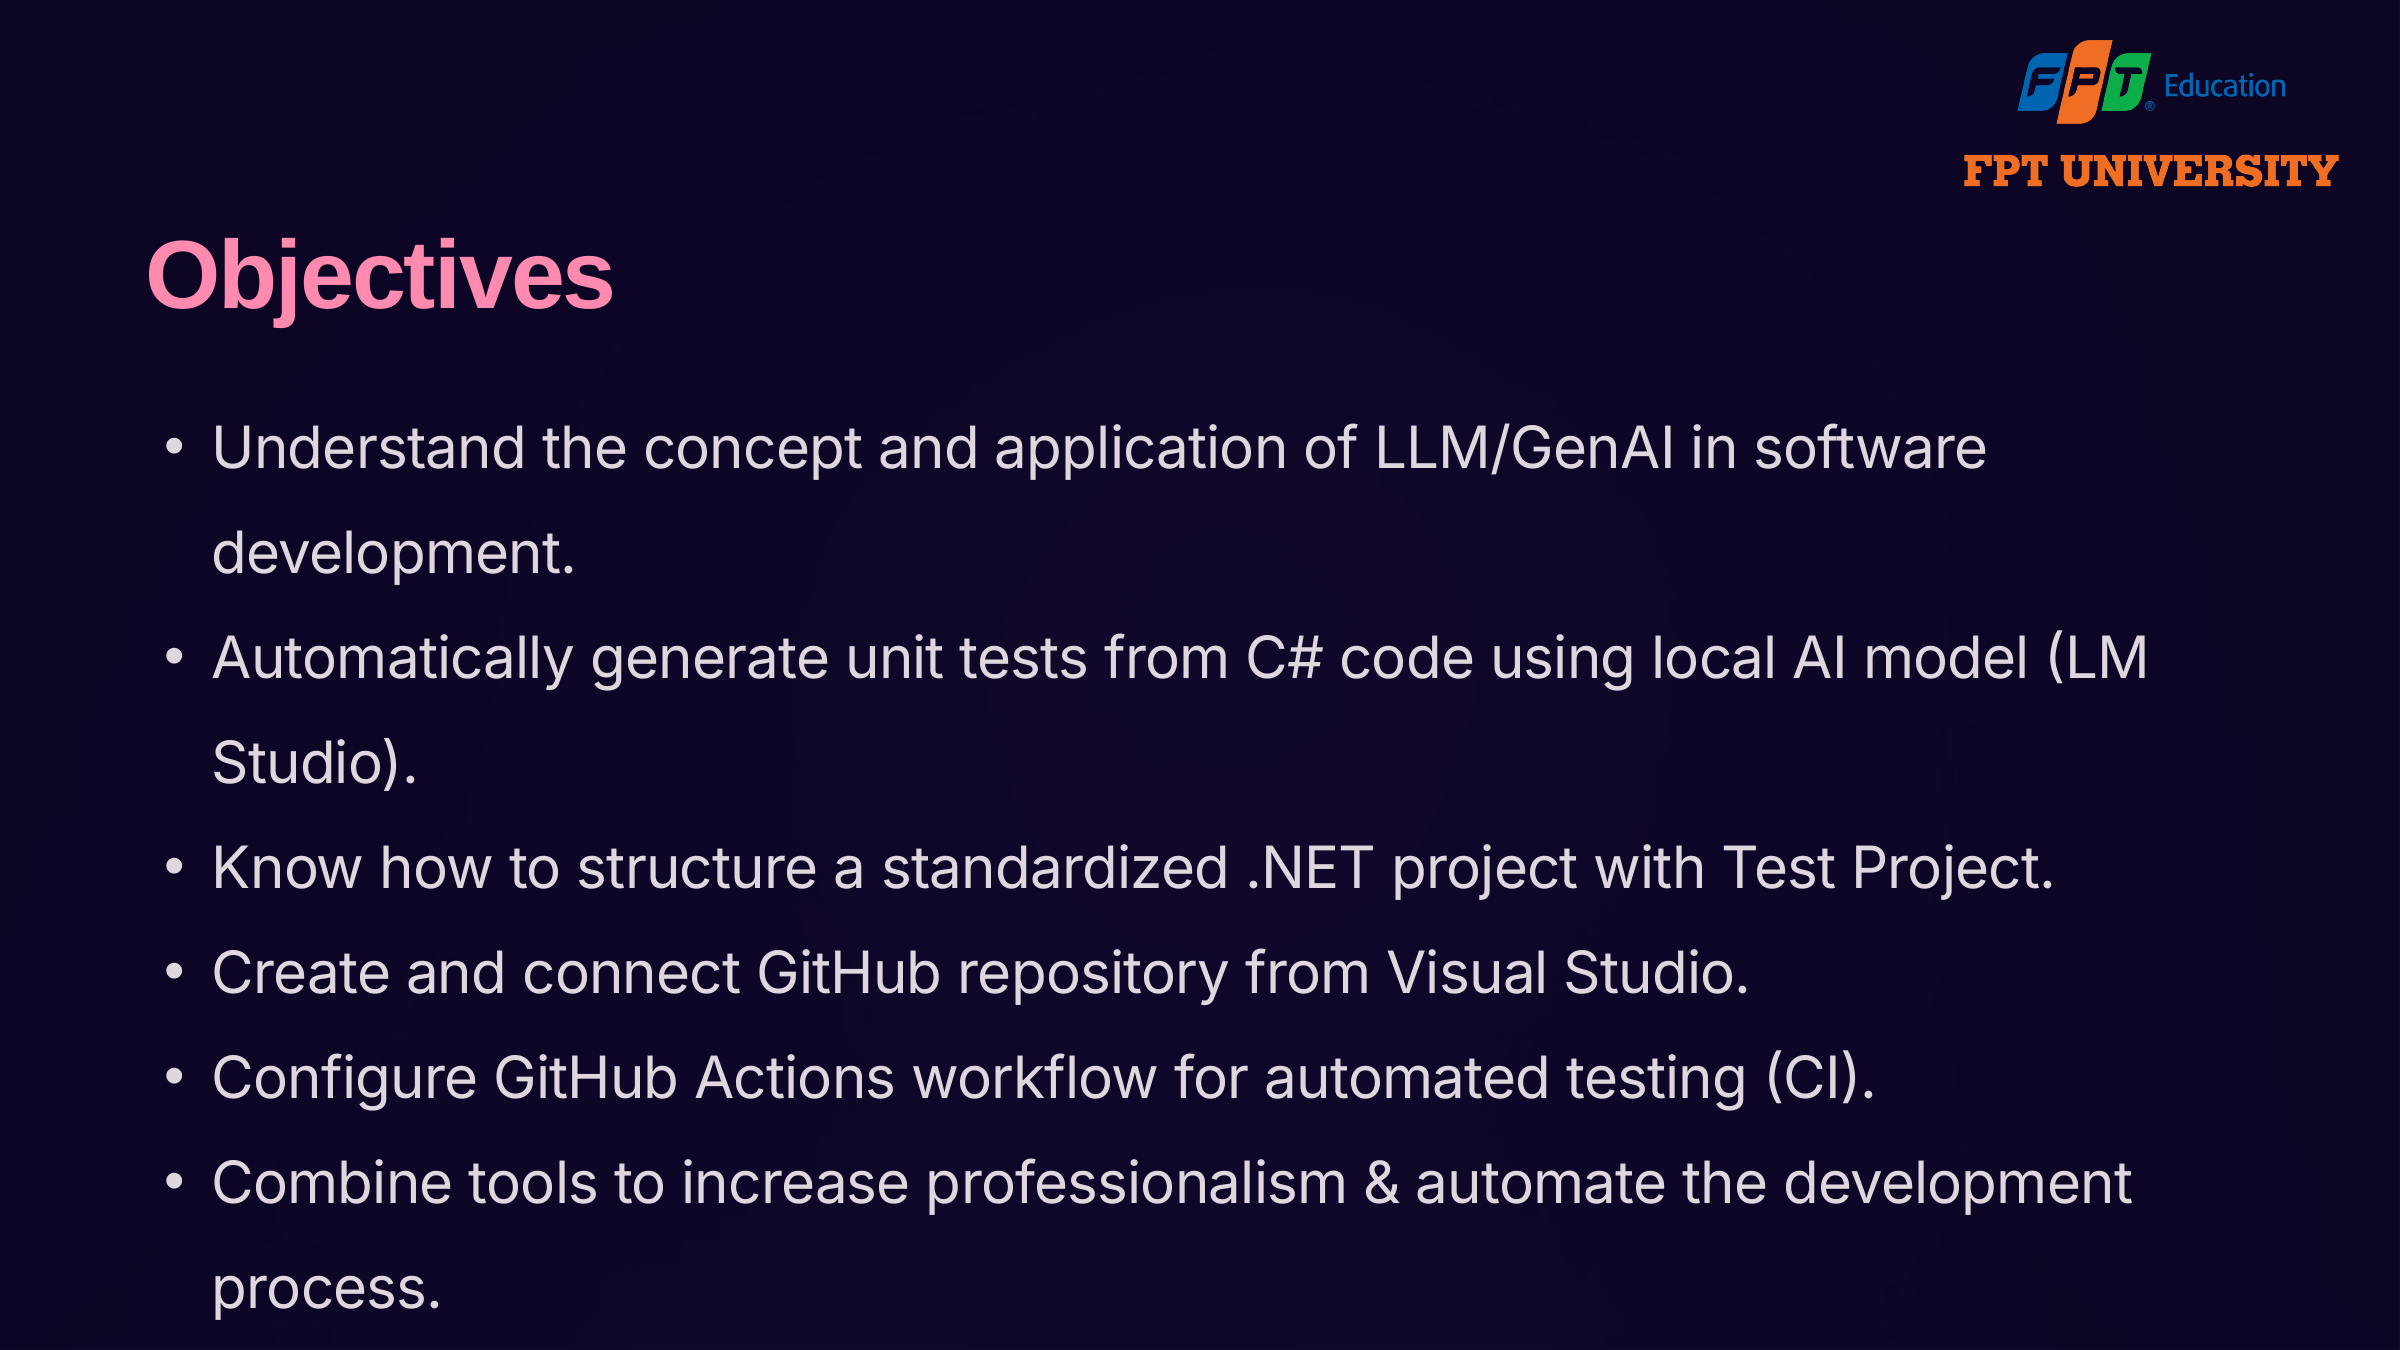

Objectives
Understand the concept and application of LLM/GenAI in software development.
Automatically generate unit tests from C# code using local AI model (LM Studio).
Know how to structure a standardized .NET project with Test Project.
Create and connect GitHub repository from Visual Studio.
Configure GitHub Actions workflow for automated testing (CI).
Combine tools to increase professionalism & automate the development process.